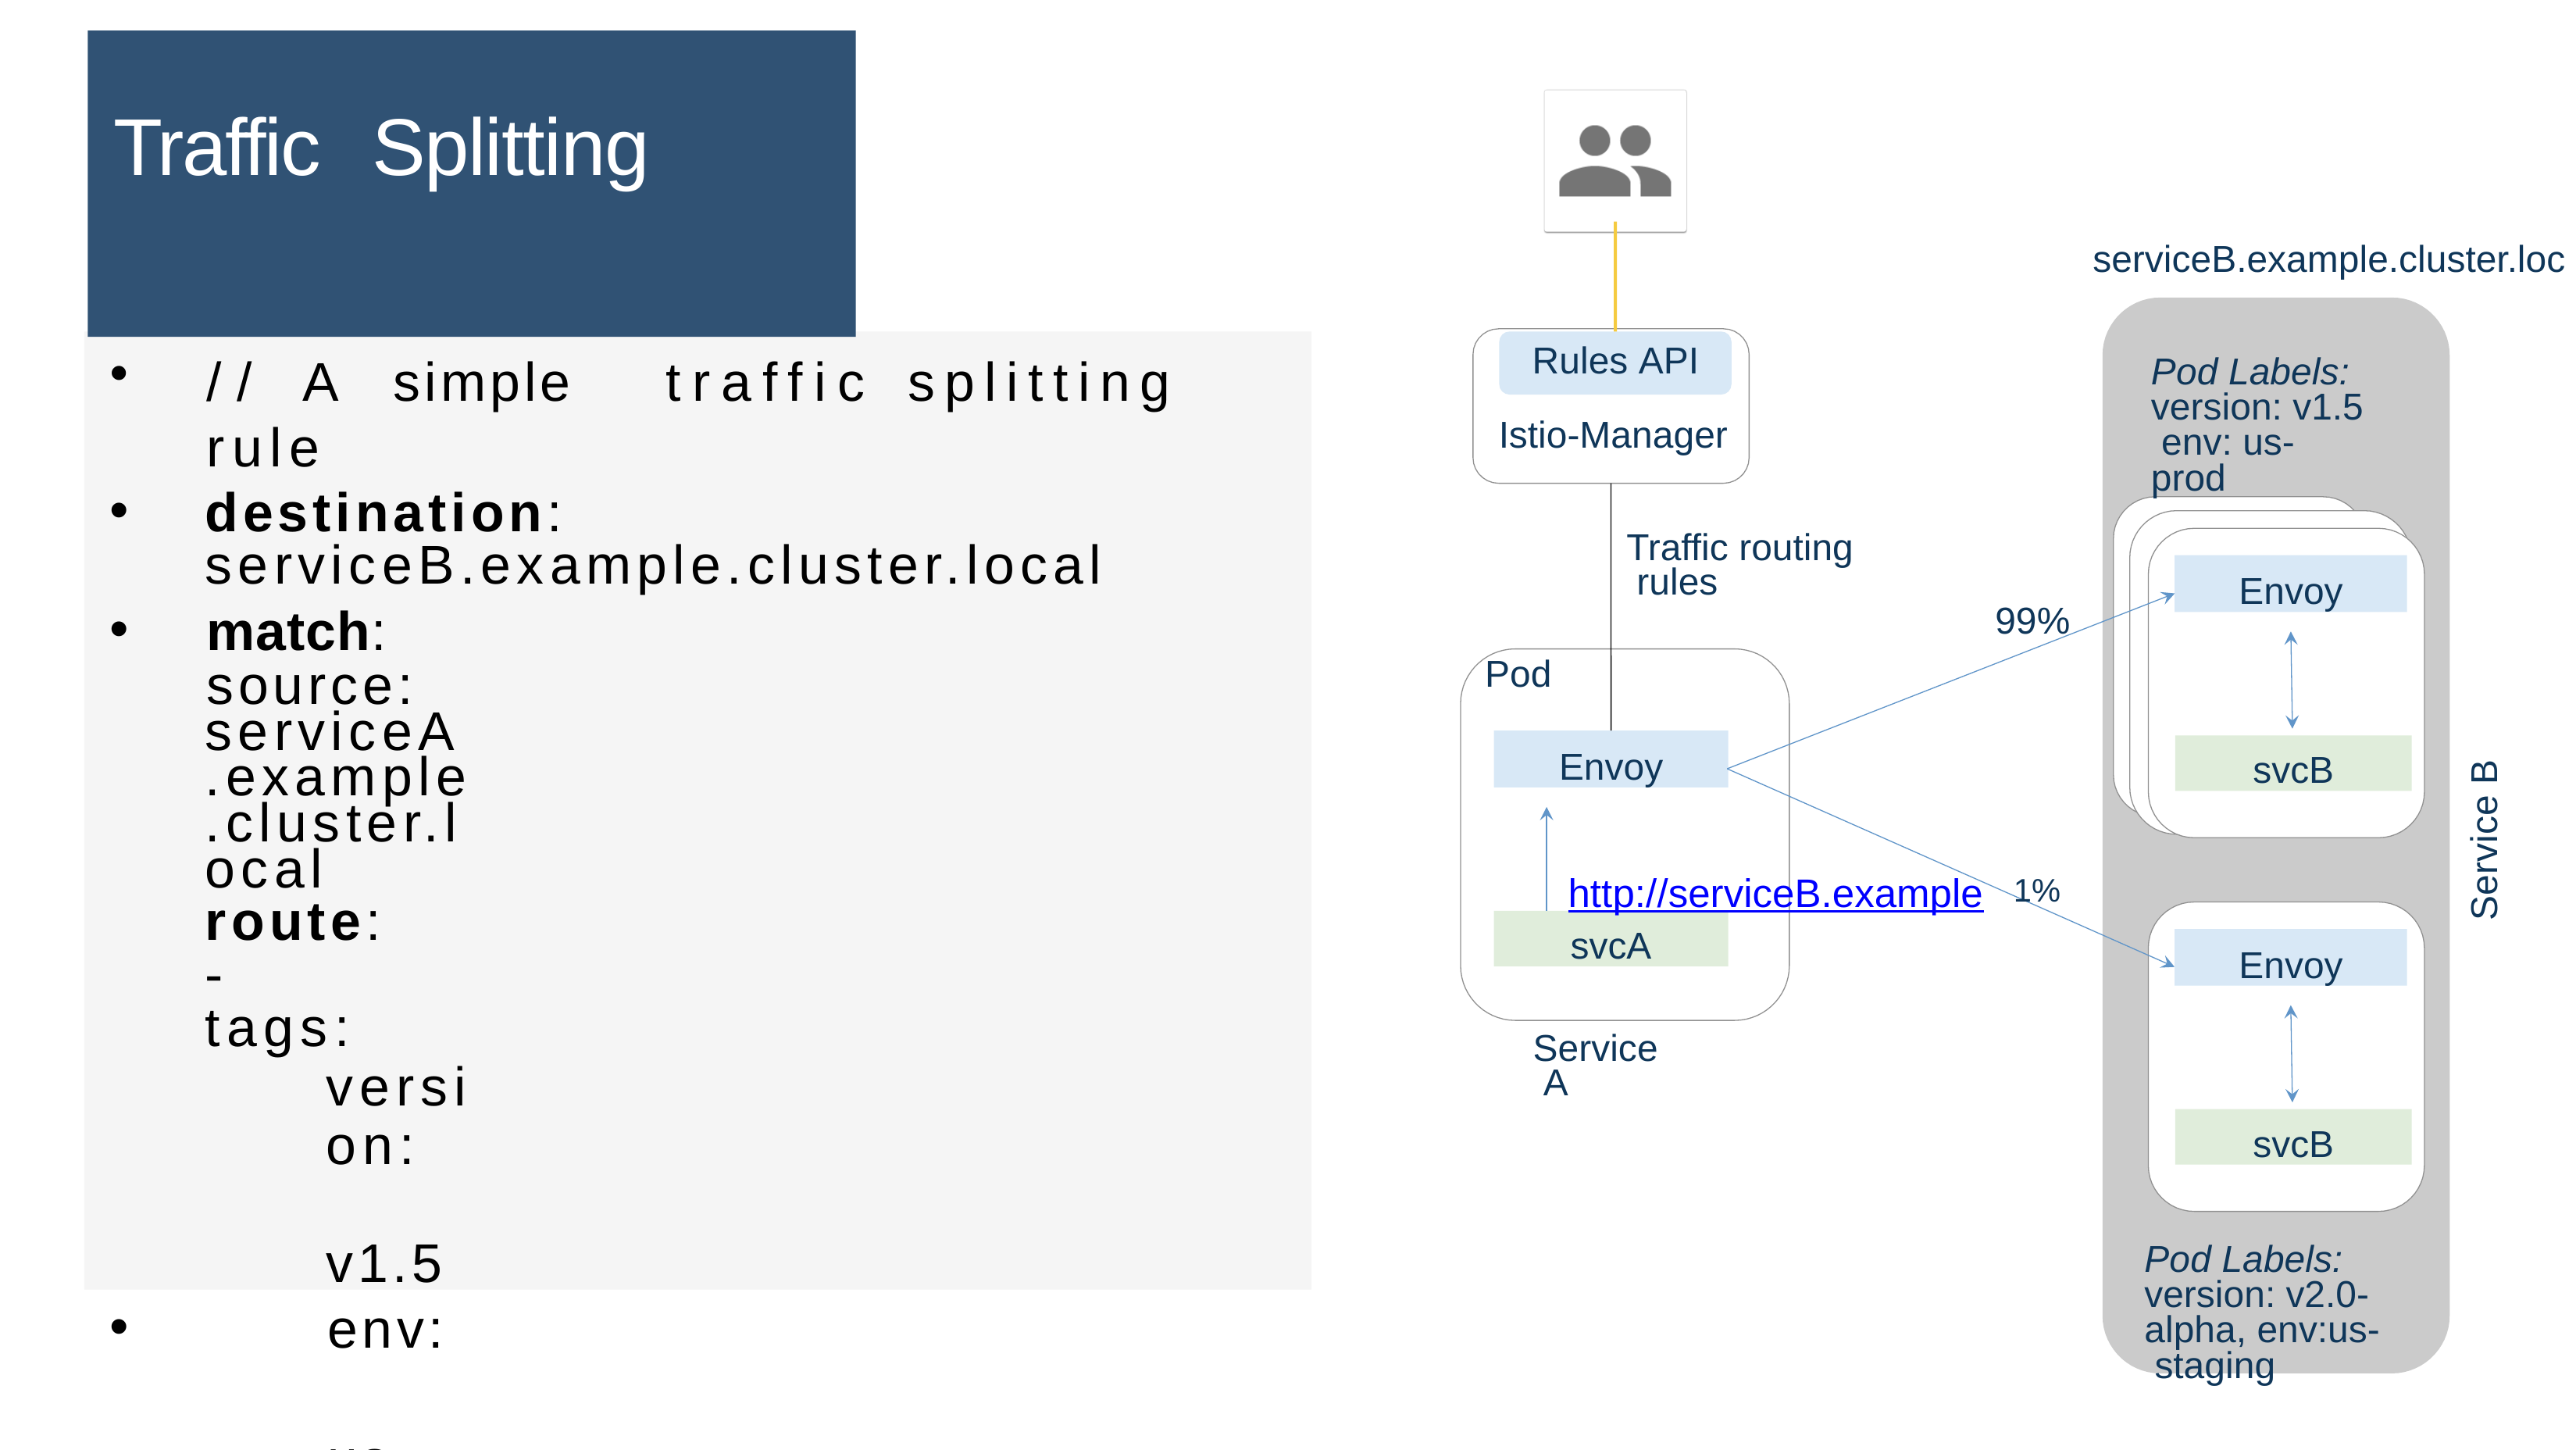

# Traffic	Splitting

serviceB.example.cluster.loc

Rules API
Istio-Manager
//	A	simple	traffic	splitting	rule
destination:  serviceB.example.cluster.local
match:  source:
serviceA.example.cluster.local
route:
-	tags:
version:	v1.5
env:	us-prod
weight:	99
-	tags:
version:	v2.0-alpha
env:	us-staging
weight:	1
Pod Labels:  version: v1.5  env: us-prod
Traffic routing  rules
Envoy

99%
Pod

Envoy
svcB
Service B
http://serviceB.example	1%
svcA
Envoy
Service  A
svcB
Pod Labels:  version: v2.0-  alpha, env:us-  staging